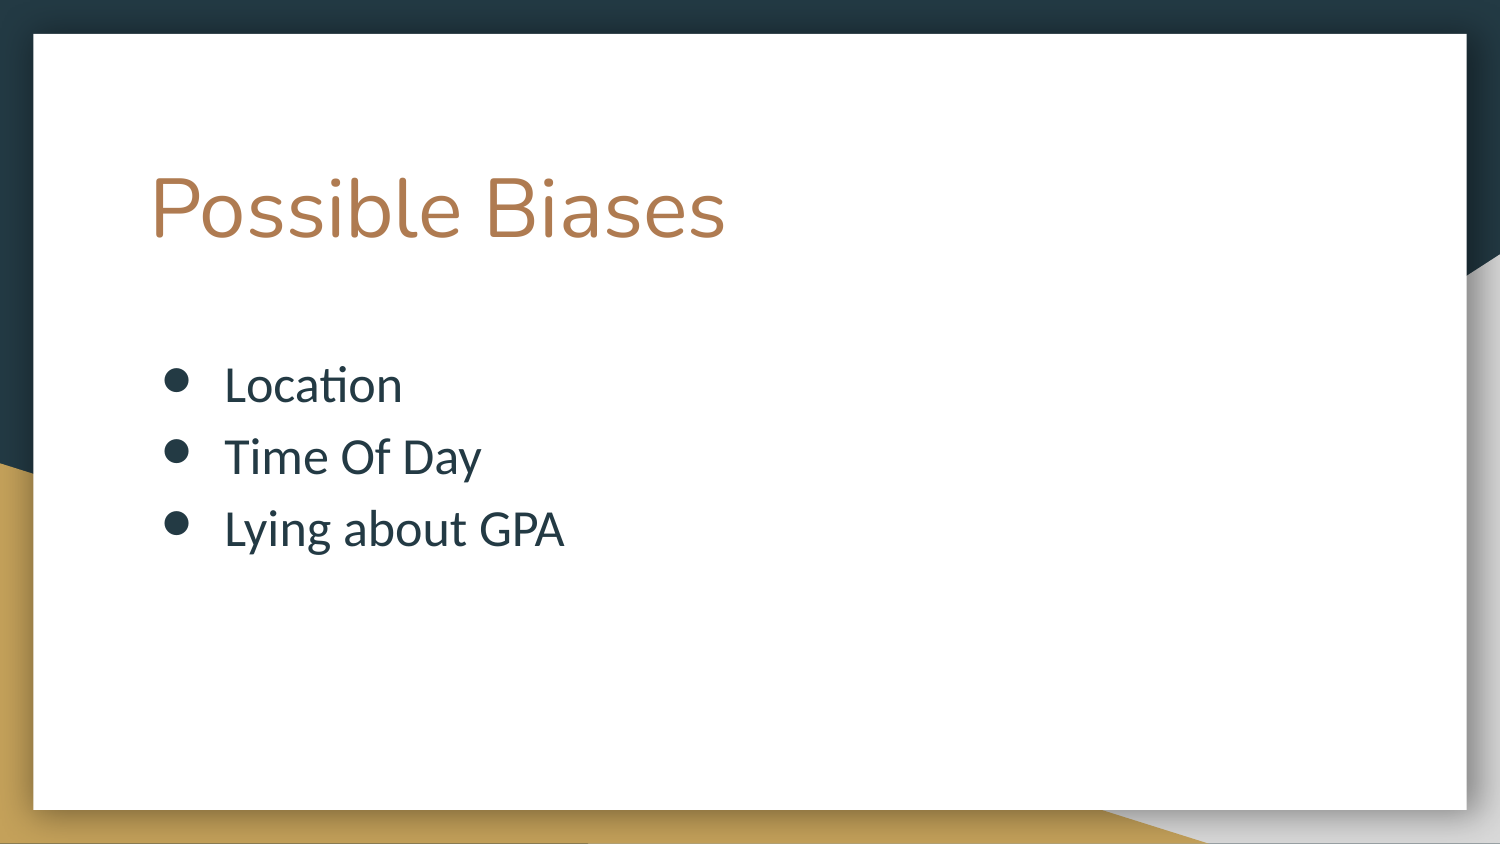

# Possible Biases
Location
Time Of Day
Lying about GPA